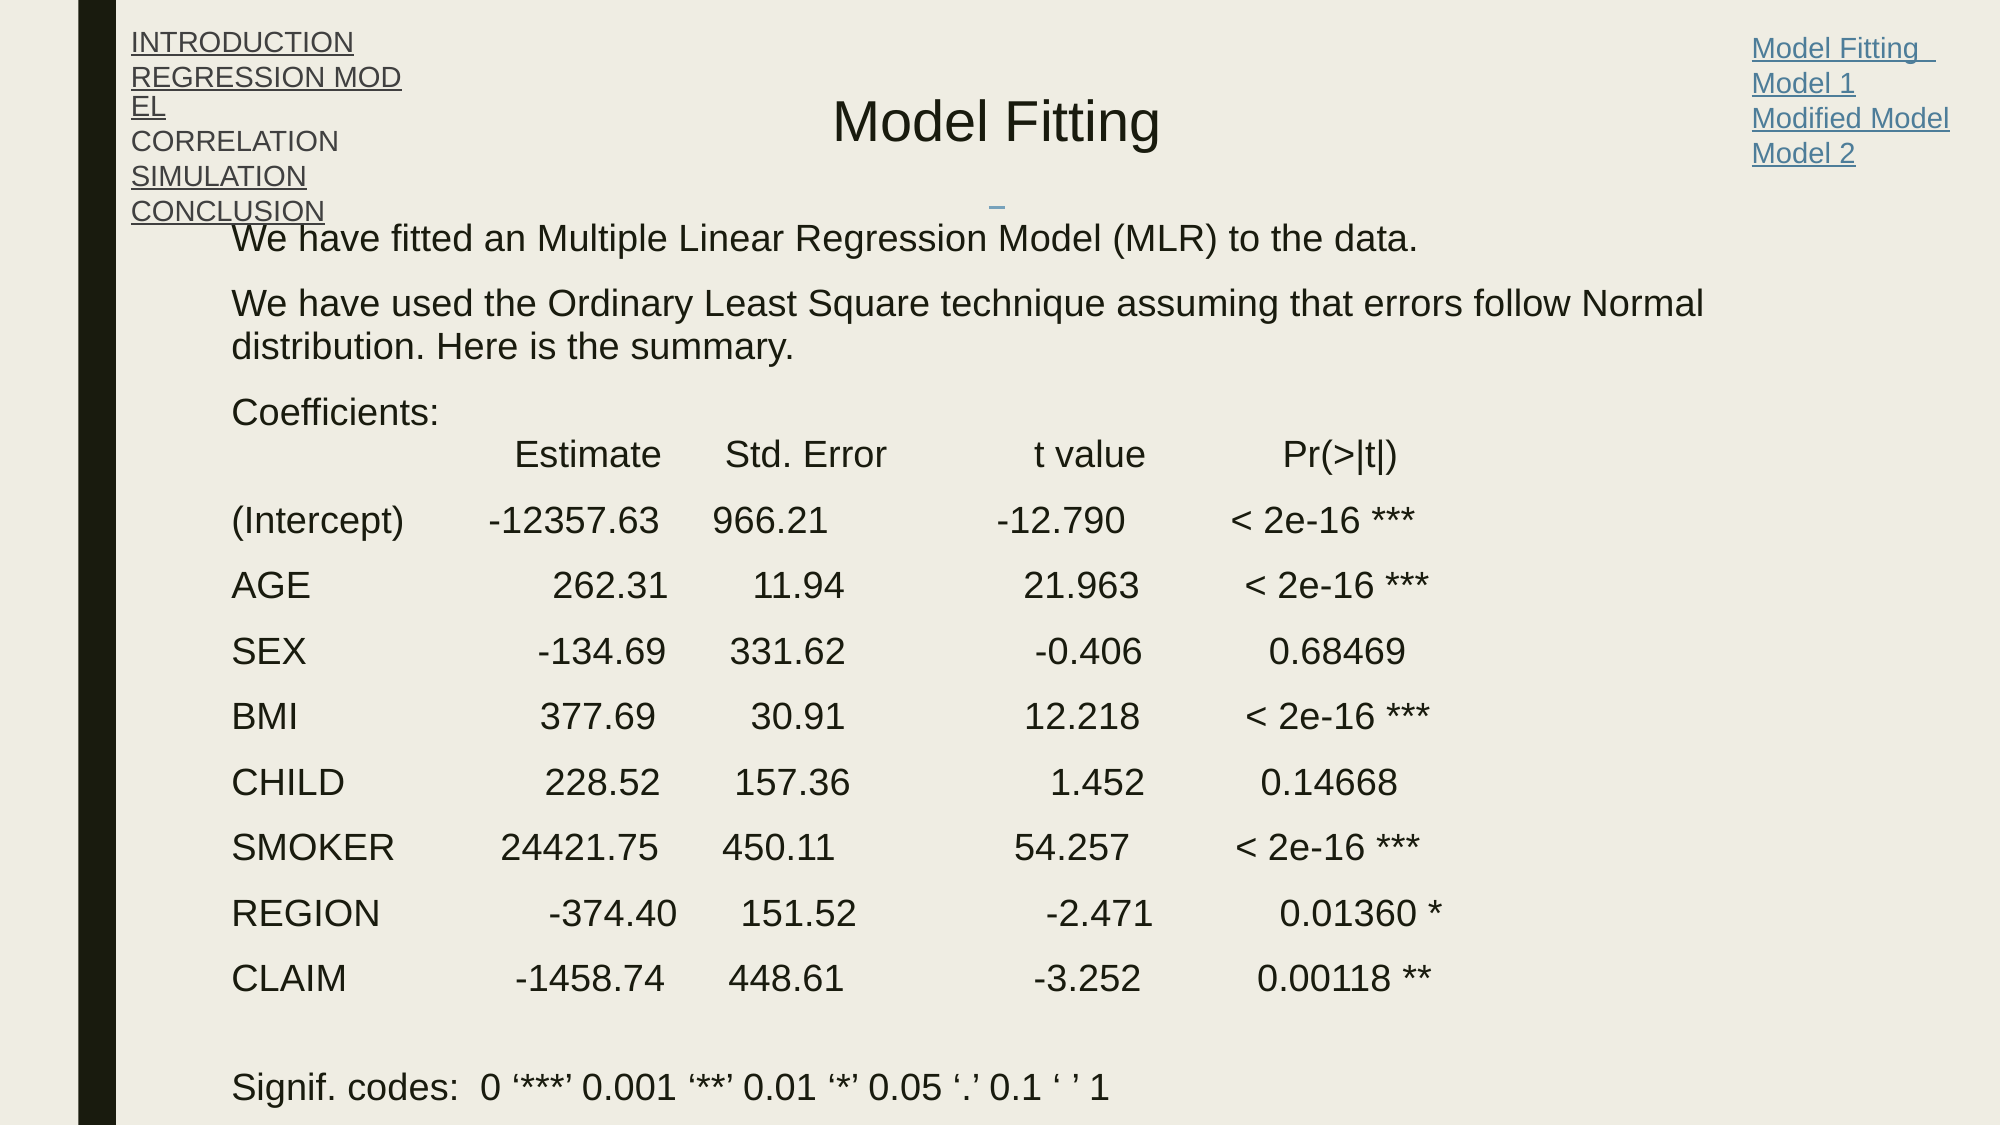

INTRODUCTION
REGRESSION MODEL
CORRELATION
SIMULATION
CONCLUSION
Model Fitting
Model 1
Modified Model
Model 2
# Model Fitting
We have fitted an Multiple Linear Regression Model (MLR) to the data.
We have used the Ordinary Least Square technique assuming that errors follow Normal distribution. Here is the summary.
Coefficients:
                           Estimate      Std. Error              t value             Pr(>|t|)
(Intercept)        -12357.63     966.21                -12.790          < 2e-16 ***
AGE                       262.31        11.94                 21.963          < 2e-16 ***
SEX                      -134.69      331.62                  -0.406            0.68469
BMI                       377.69         30.91                 12.218          < 2e-16 ***
CHILD                   228.52       157.36                   1.452           0.14668
SMOKER          24421.75      450.11                 54.257          < 2e-16 ***
REGION                -374.40      151.52                  -2.471            0.01360 *
CLAIM                -1458.74      448.61                  -3.252           0.00118 **
Signif. codes:  0 ‘***’ 0.001 ‘**’ 0.01 ‘*’ 0.05 ‘.’ 0.1 ‘ ’ 1